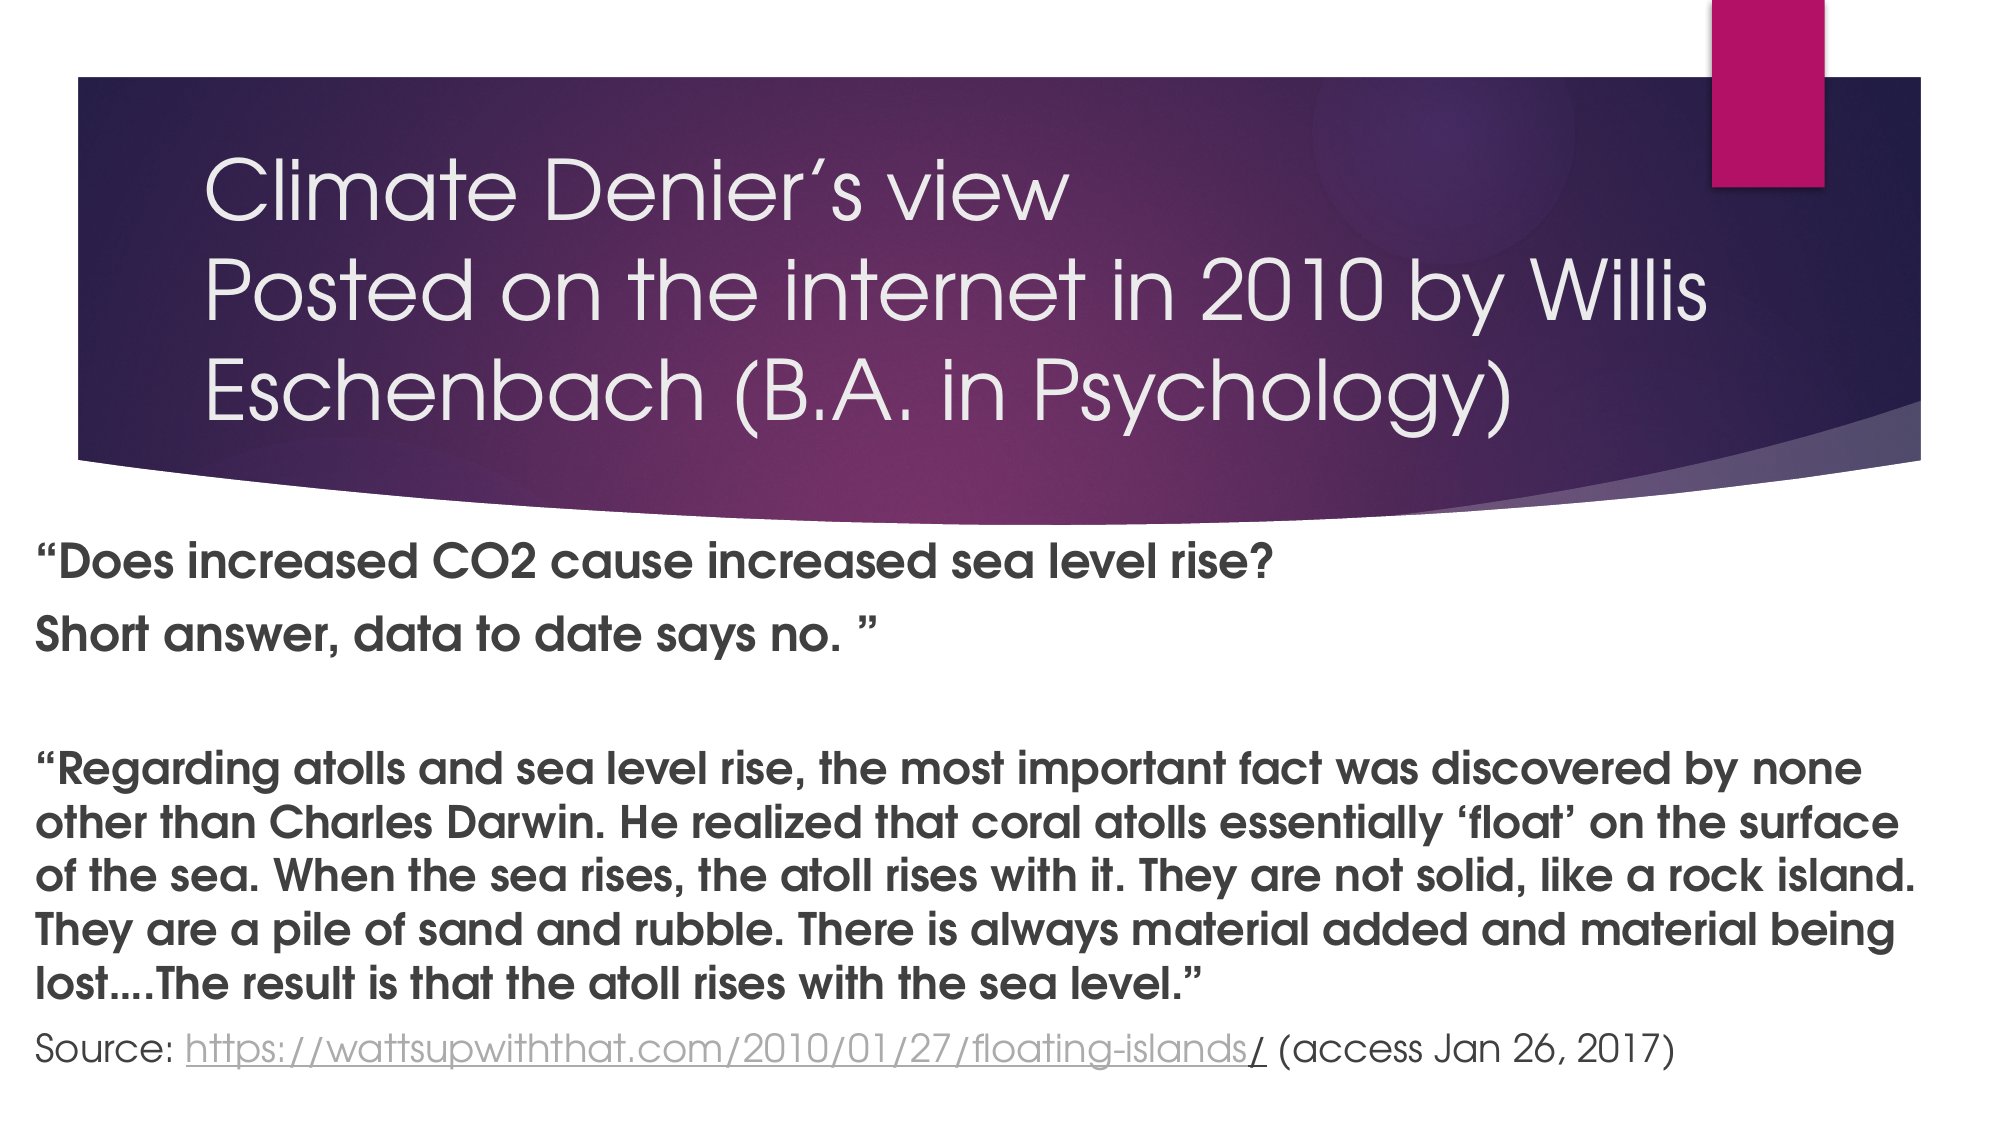

# Climate Denier’s view Posted on the internet in 2010 by Willis Eschenbach (B.A. in Psychology)
“Does increased CO2 cause increased sea level rise?
Short answer, data to date says no. ”

“Regarding atolls and sea level rise, the most important fact was discovered by none other than Charles Darwin. He realized that coral atolls essentially ‘float’ on the surface of the sea. When the sea rises, the atoll rises with it. They are not solid, like a rock island. They are a pile of sand and rubble. There is always material added and material being lost….The result is that the atoll rises with the sea level.”
Source: https://wattsupwiththat.com/2010/01/27/floating-islands/ (access Jan 26, 2017)